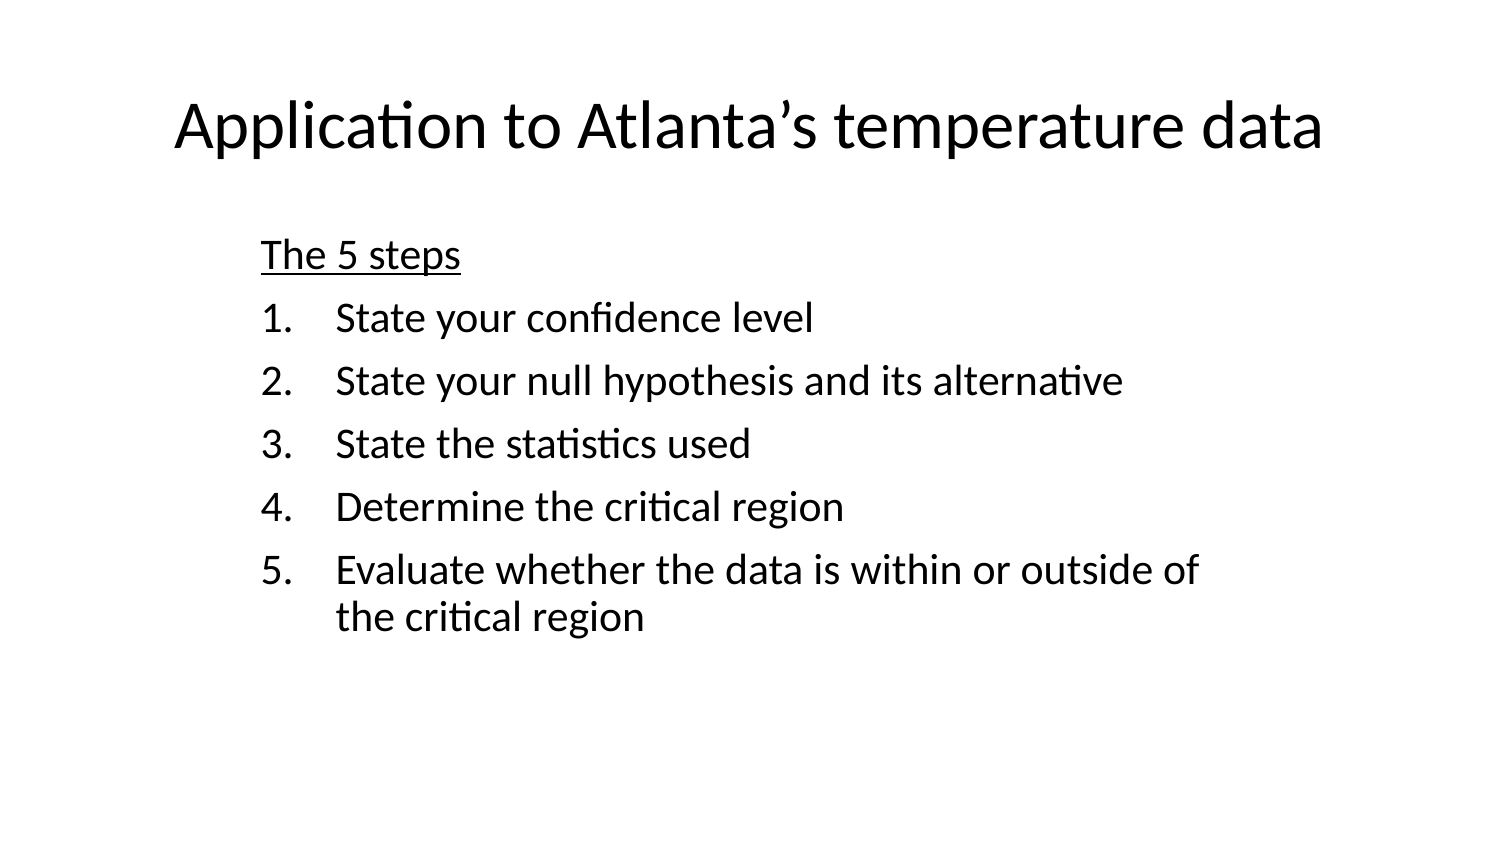

# Application to Atlanta’s temperature data
The 5 steps
State your confidence level
State your null hypothesis and its alternative
State the statistics used
Determine the critical region
Evaluate whether the data is within or outside of the critical region